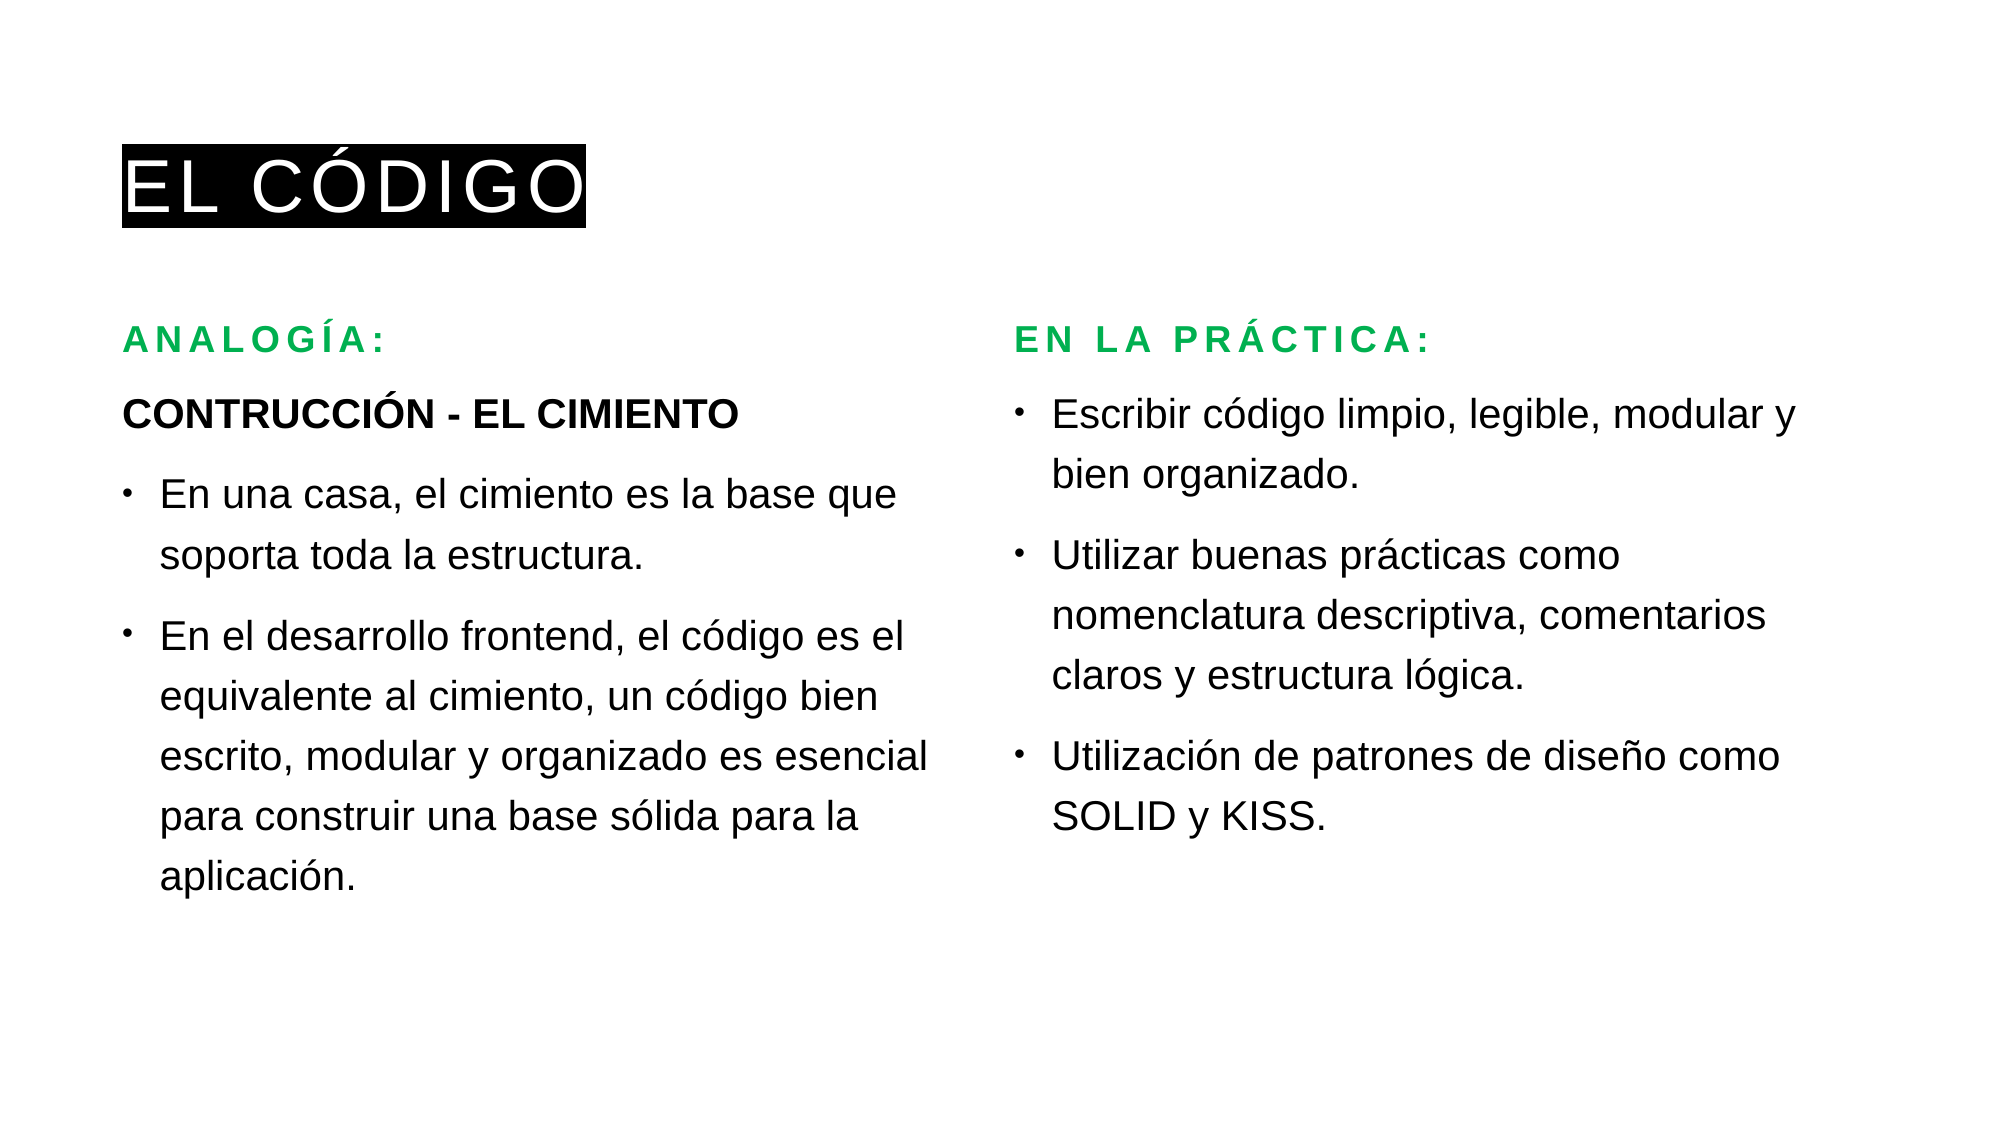

# El código
ANALOGÍA:
EN LA PRÁCTICA:
CONTRUCCIÓN - EL CIMIENTO
En una casa, el cimiento es la base que soporta toda la estructura.
En el desarrollo frontend, el código es el equivalente al cimiento, un código bien escrito, modular y organizado es esencial para construir una base sólida para la aplicación.
Escribir código limpio, legible, modular y bien organizado.
Utilizar buenas prácticas como nomenclatura descriptiva, comentarios claros y estructura lógica.
Utilización de patrones de diseño como SOLID y KISS.